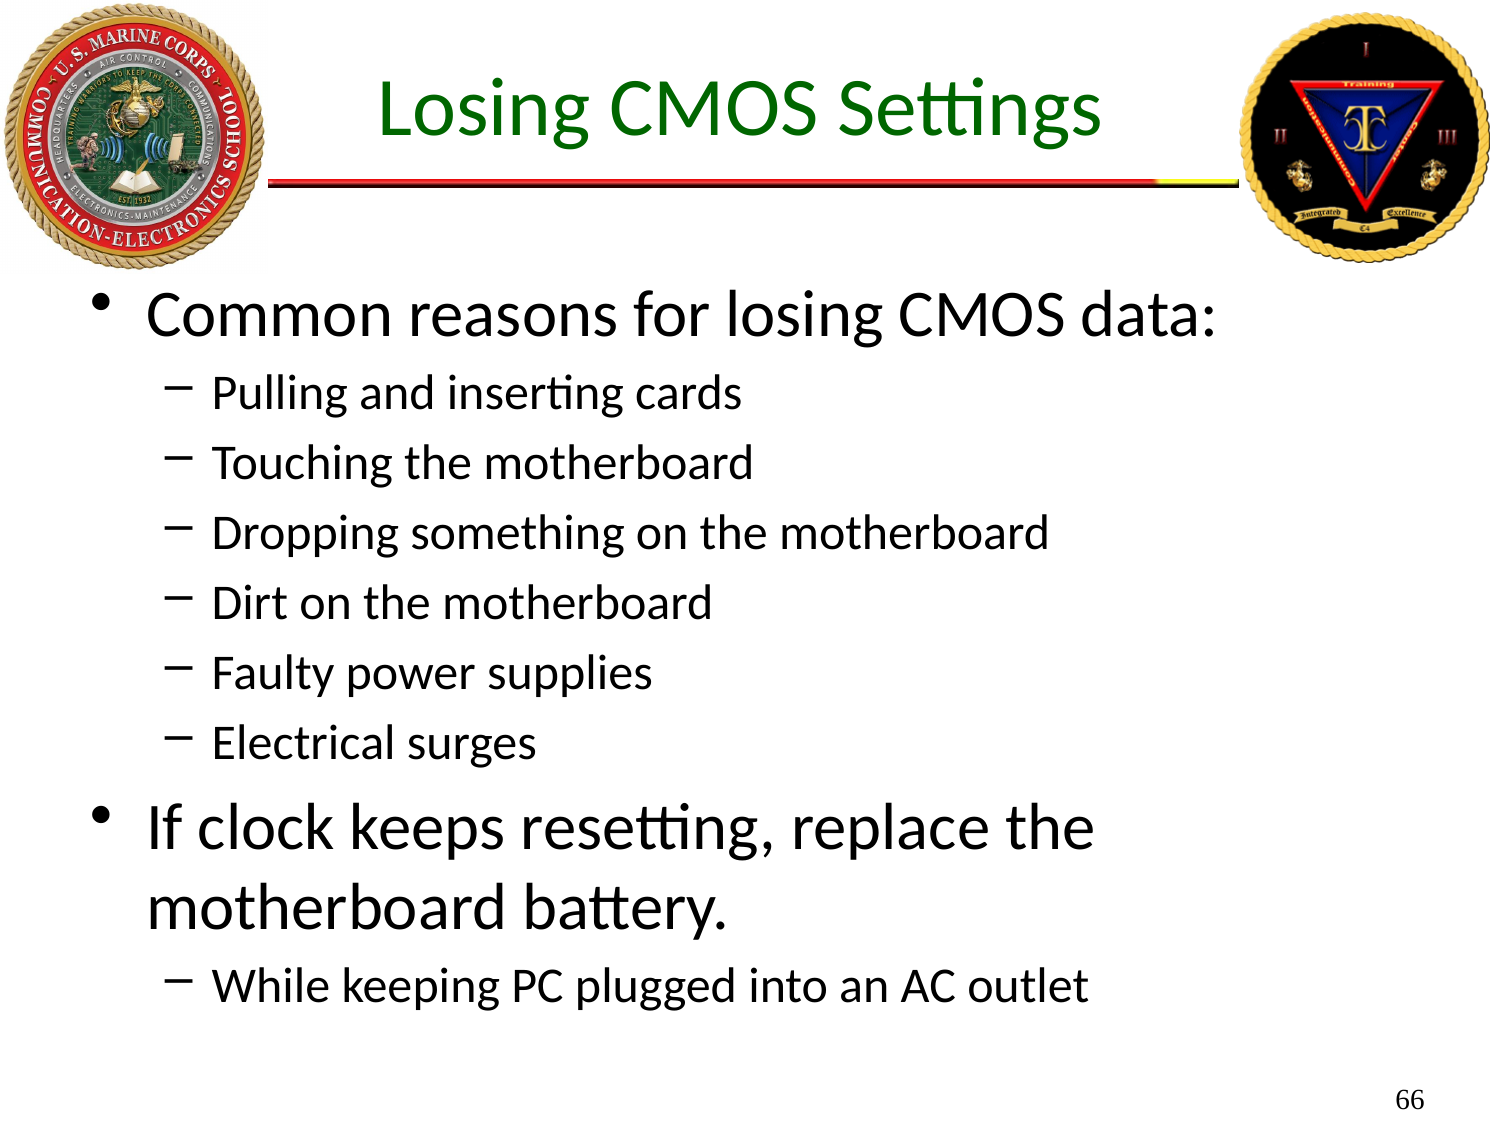

# Losing CMOS Settings
Common reasons for losing CMOS data:
Pulling and inserting cards
Touching the motherboard
Dropping something on the motherboard
Dirt on the motherboard
Faulty power supplies
Electrical surges
If clock keeps resetting, replace the motherboard battery.
While keeping PC plugged into an AC outlet